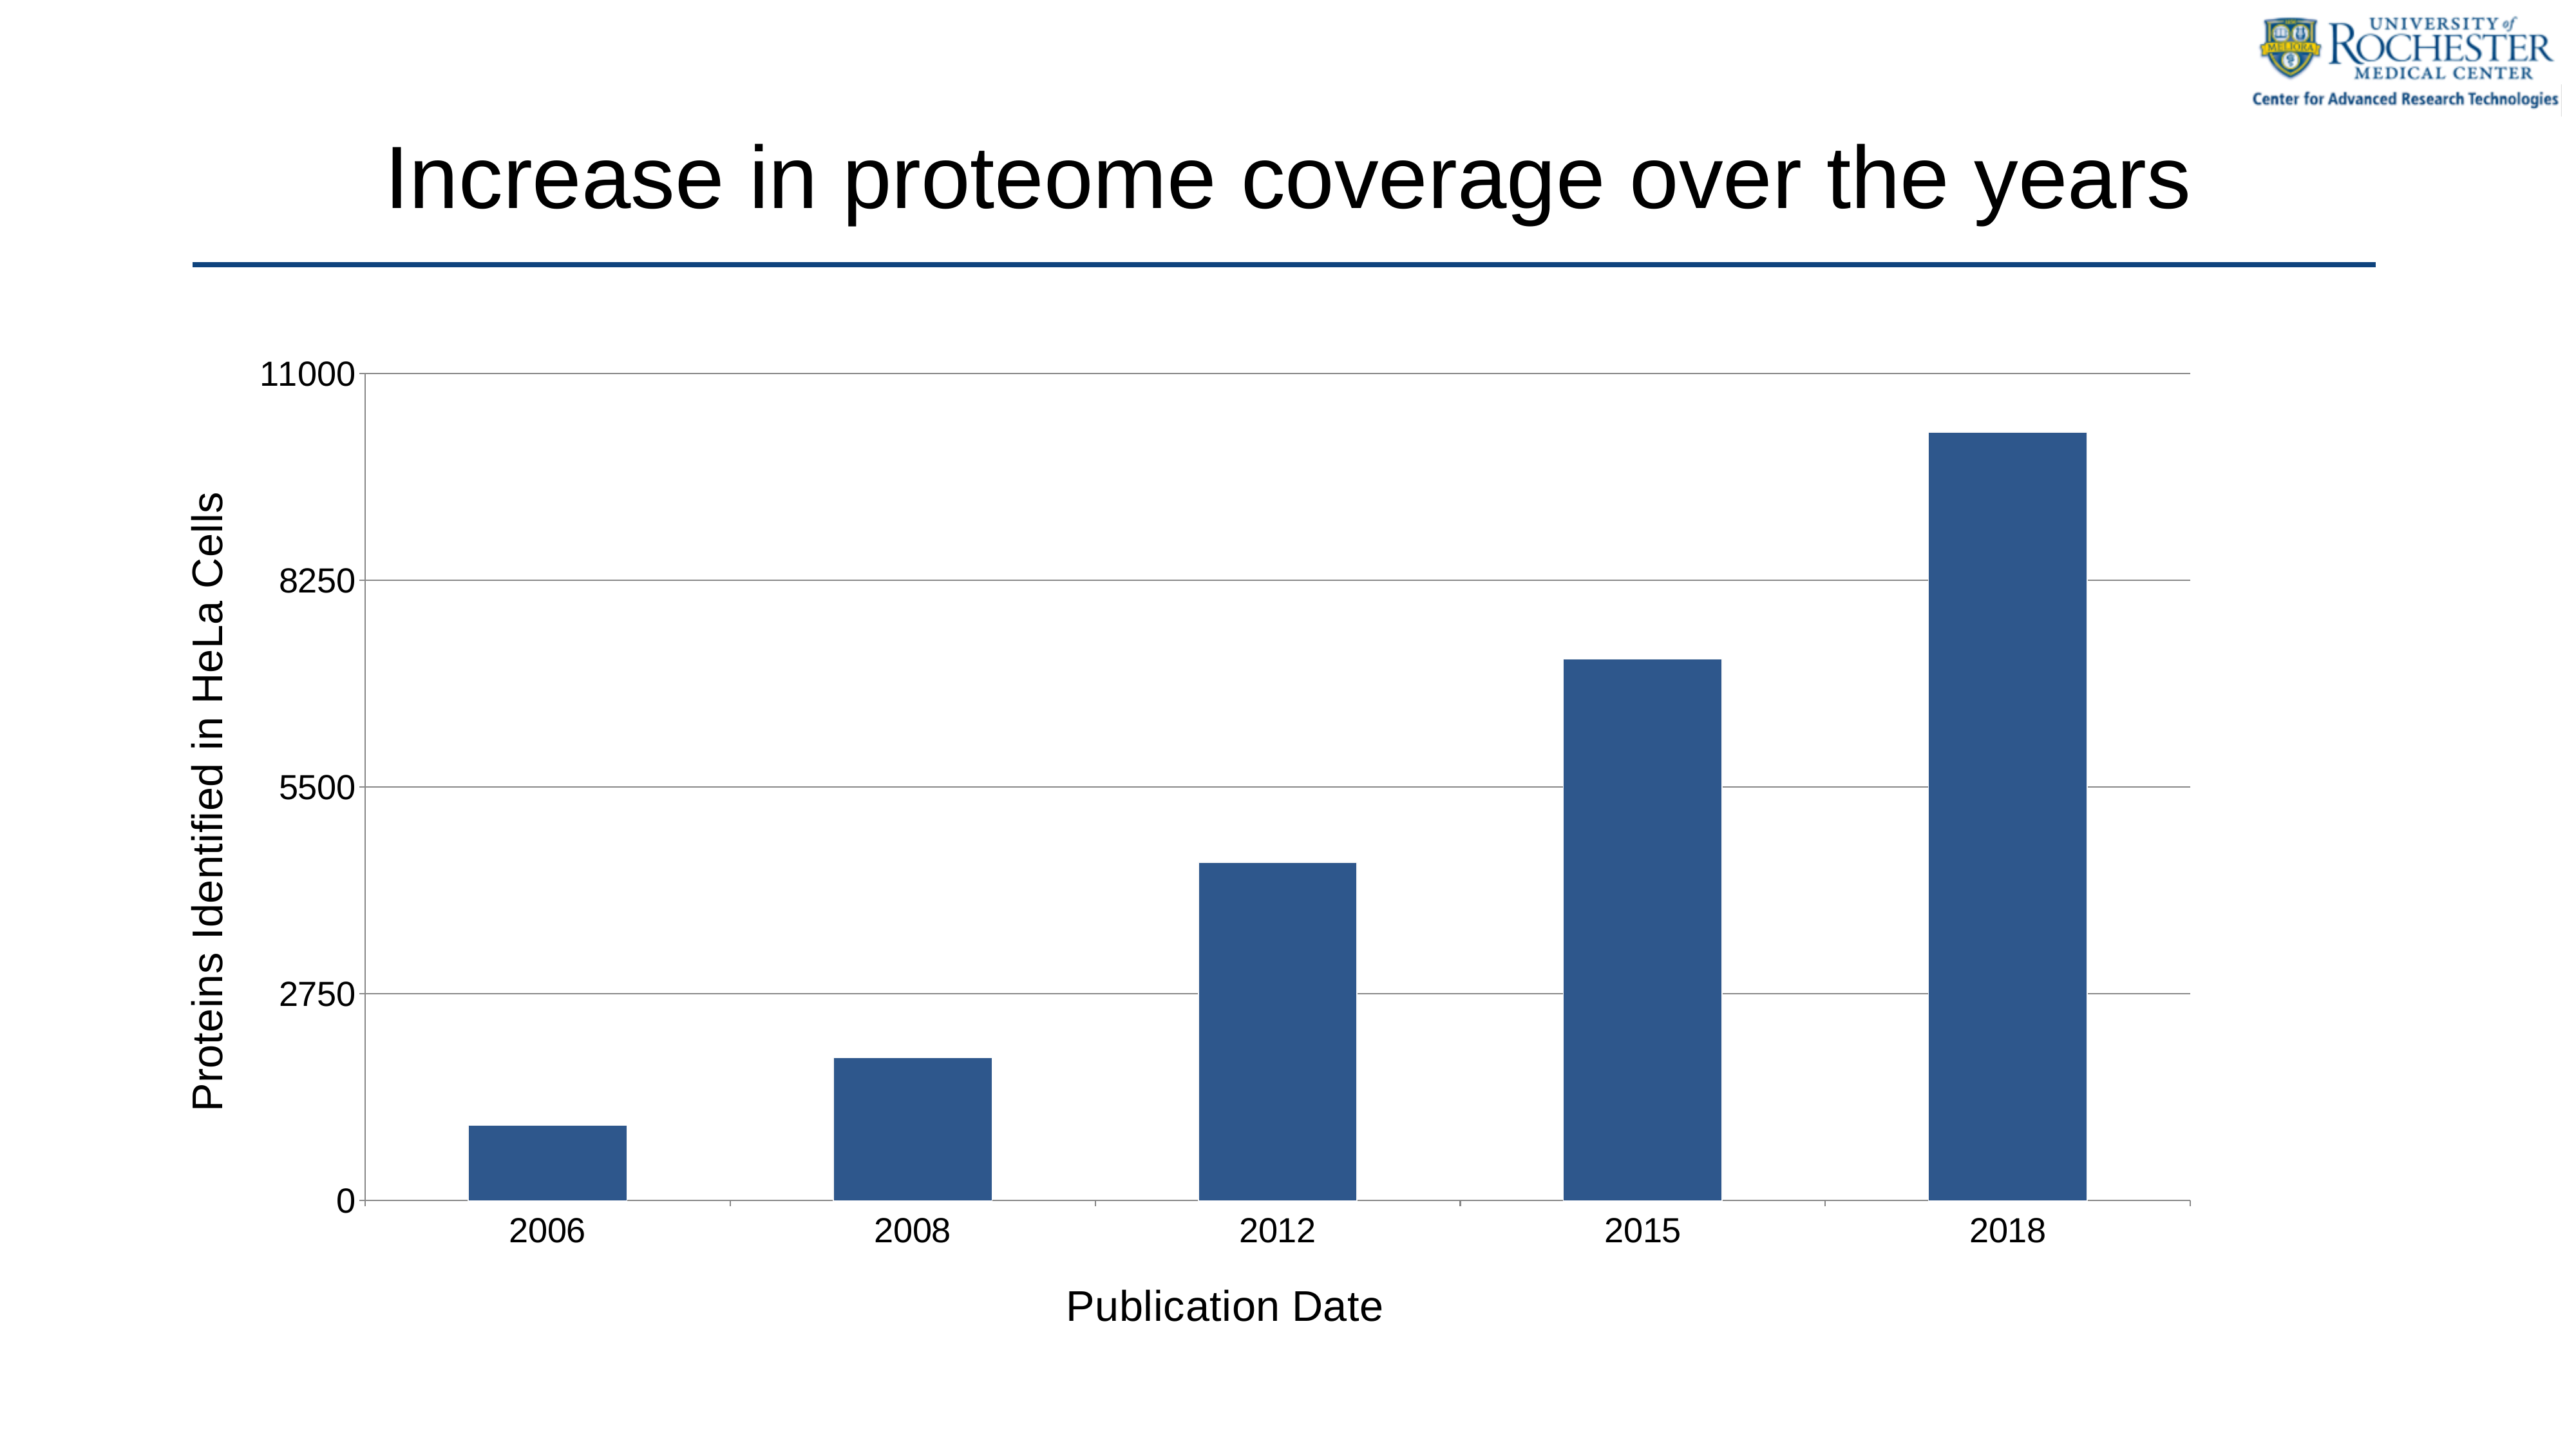

# Increase in proteome coverage over the years

### Chart

| Category | Region 1 |
|---|---|
| 2006 | 1000.0 |
| 2008 | 1900.0 |
| 2012 | 4500.0 |
| 2015 | 7200.0 |
| 2018 | 10217.0 |